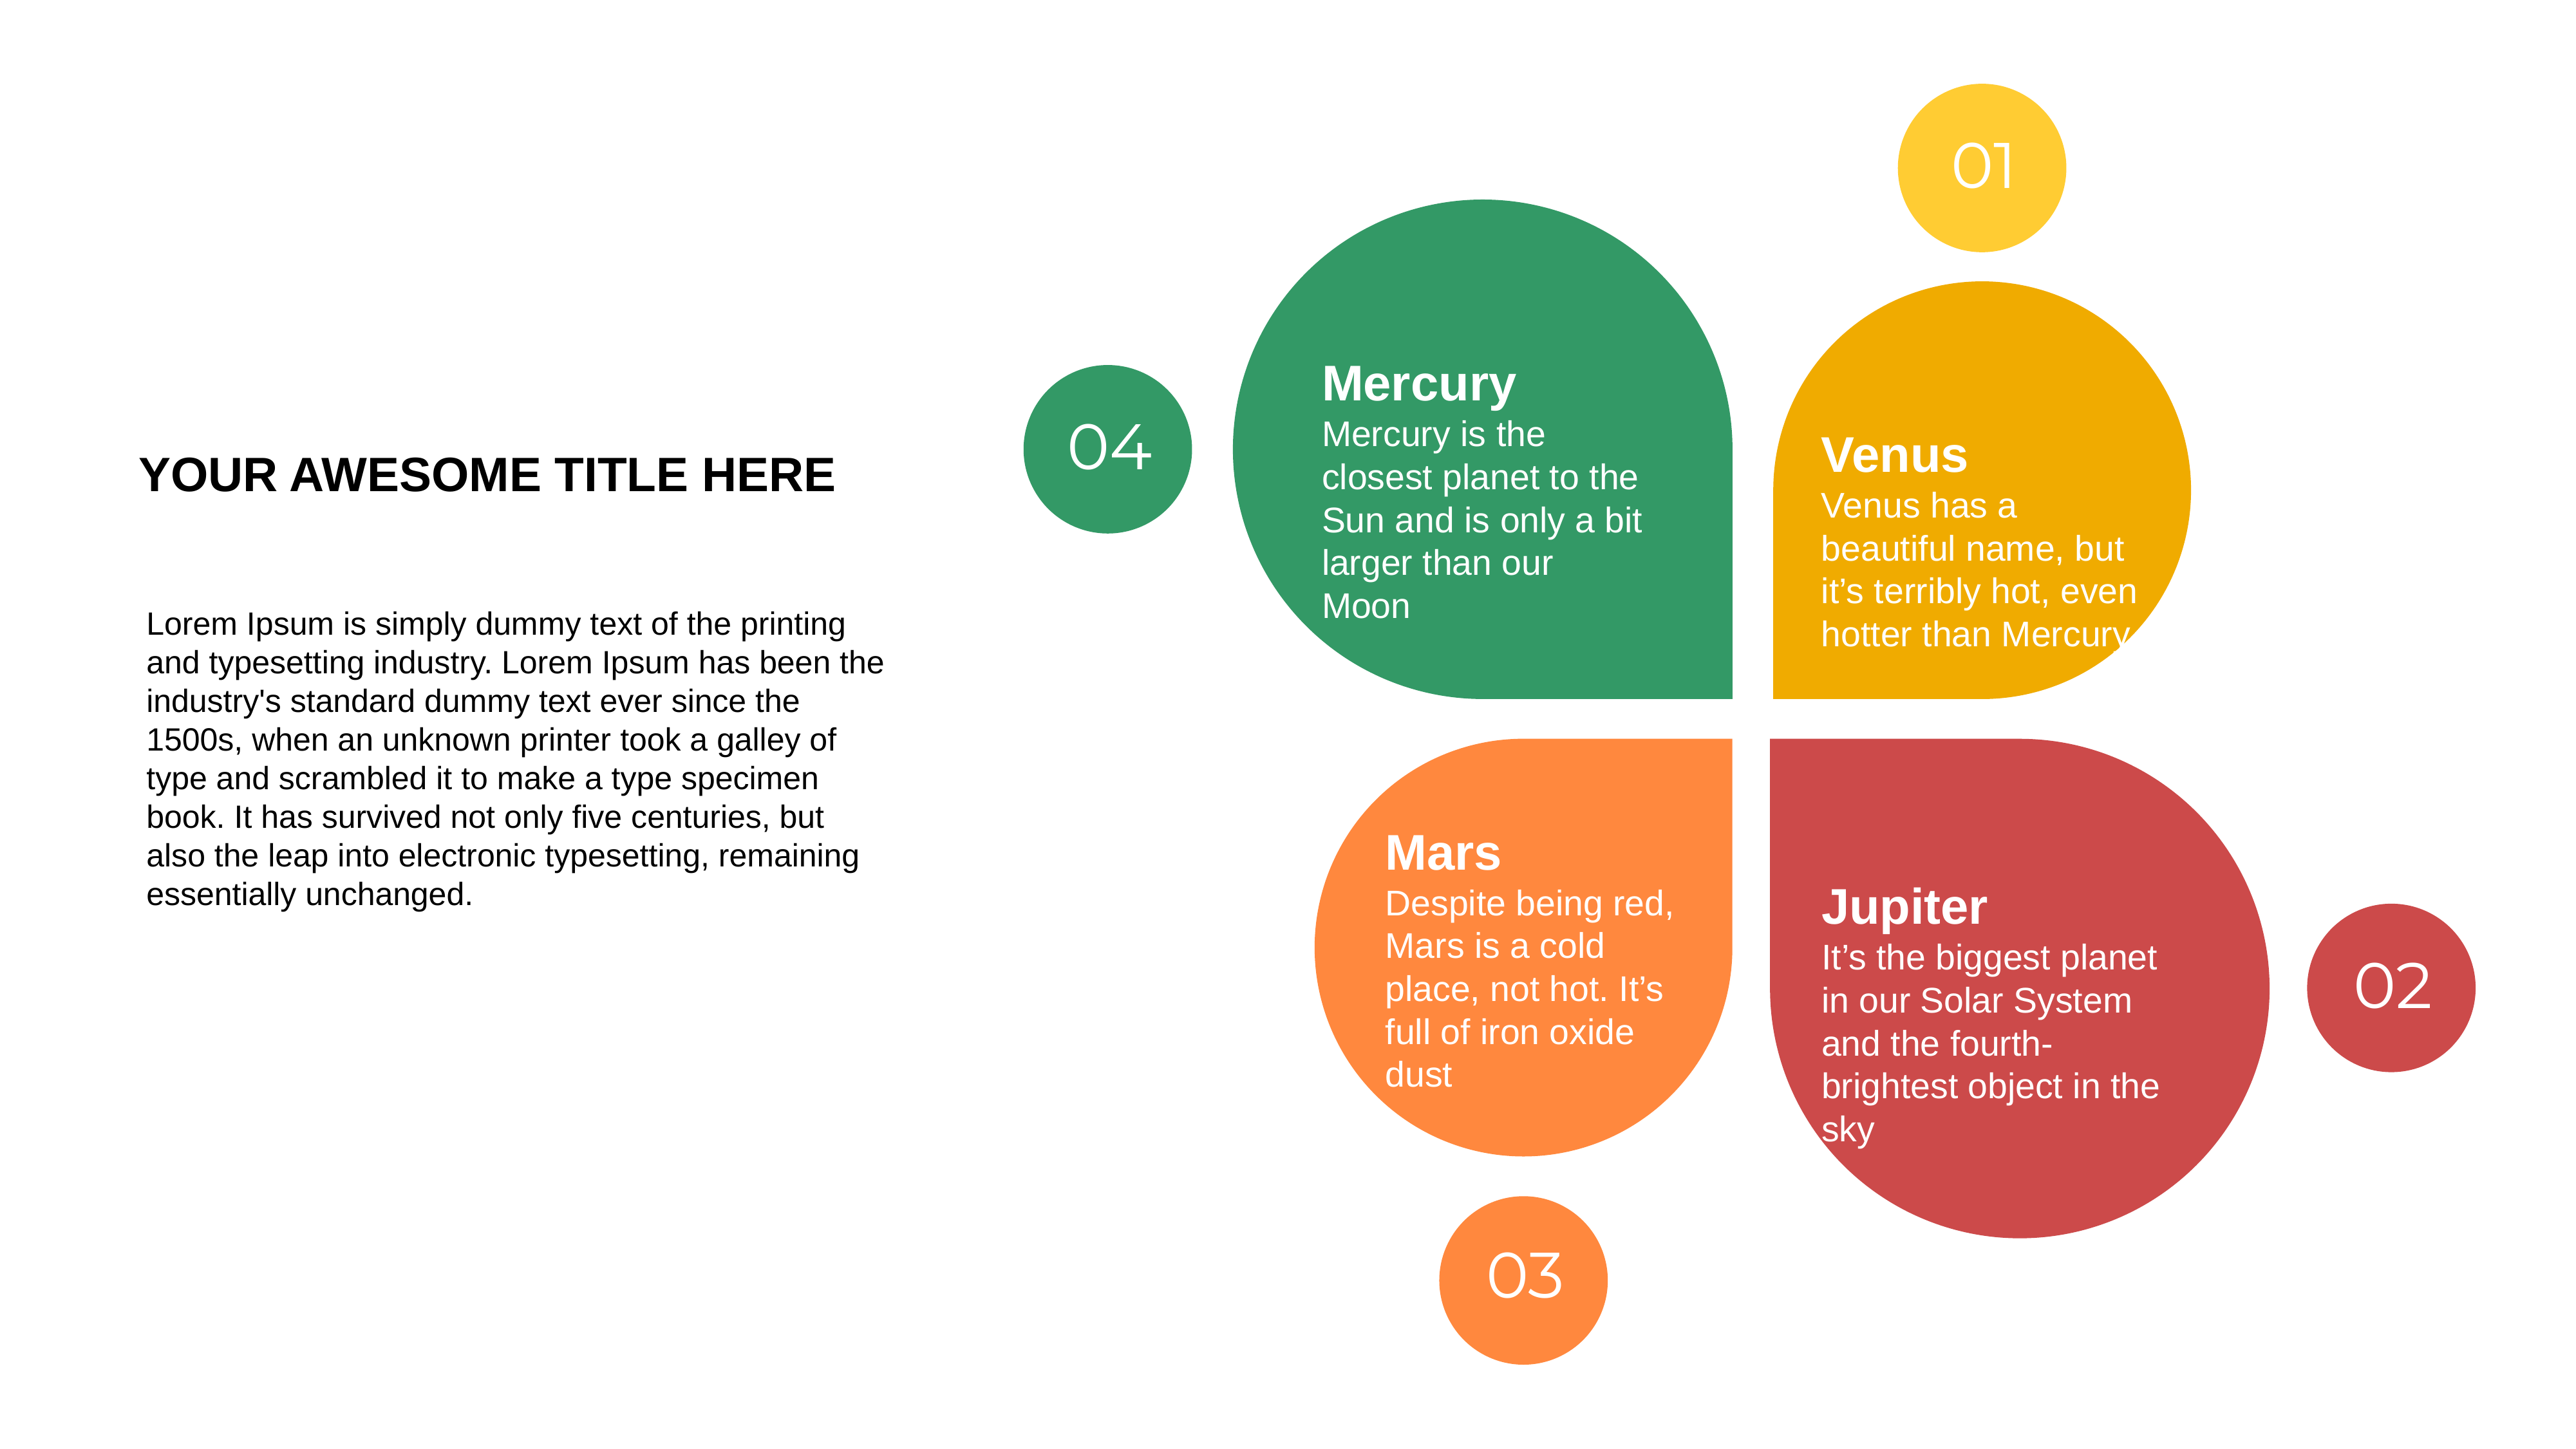

01

Mercury
Mercury is the closest planet to the Sun and is only a bit larger than our Moon

04
Venus
Venus has a beautiful name, but it’s terribly hot, even hotter than Mercury
YOUR AWESOME TITLE HERE
Lorem Ipsum is simply dummy text of the printing and typesetting industry. Lorem Ipsum has been the industry's standard dummy text ever since the 1500s, when an unknown printer took a galley of type and scrambled it to make a type specimen book. It has survived not only five centuries, but also the leap into electronic typesetting, remaining essentially unchanged.

Mars
Despite being red, Mars is a cold place, not hot. It’s full of iron oxide dust
Jupiter
It’s the biggest planet in our Solar System and the fourth-brightest object in the sky

02
03